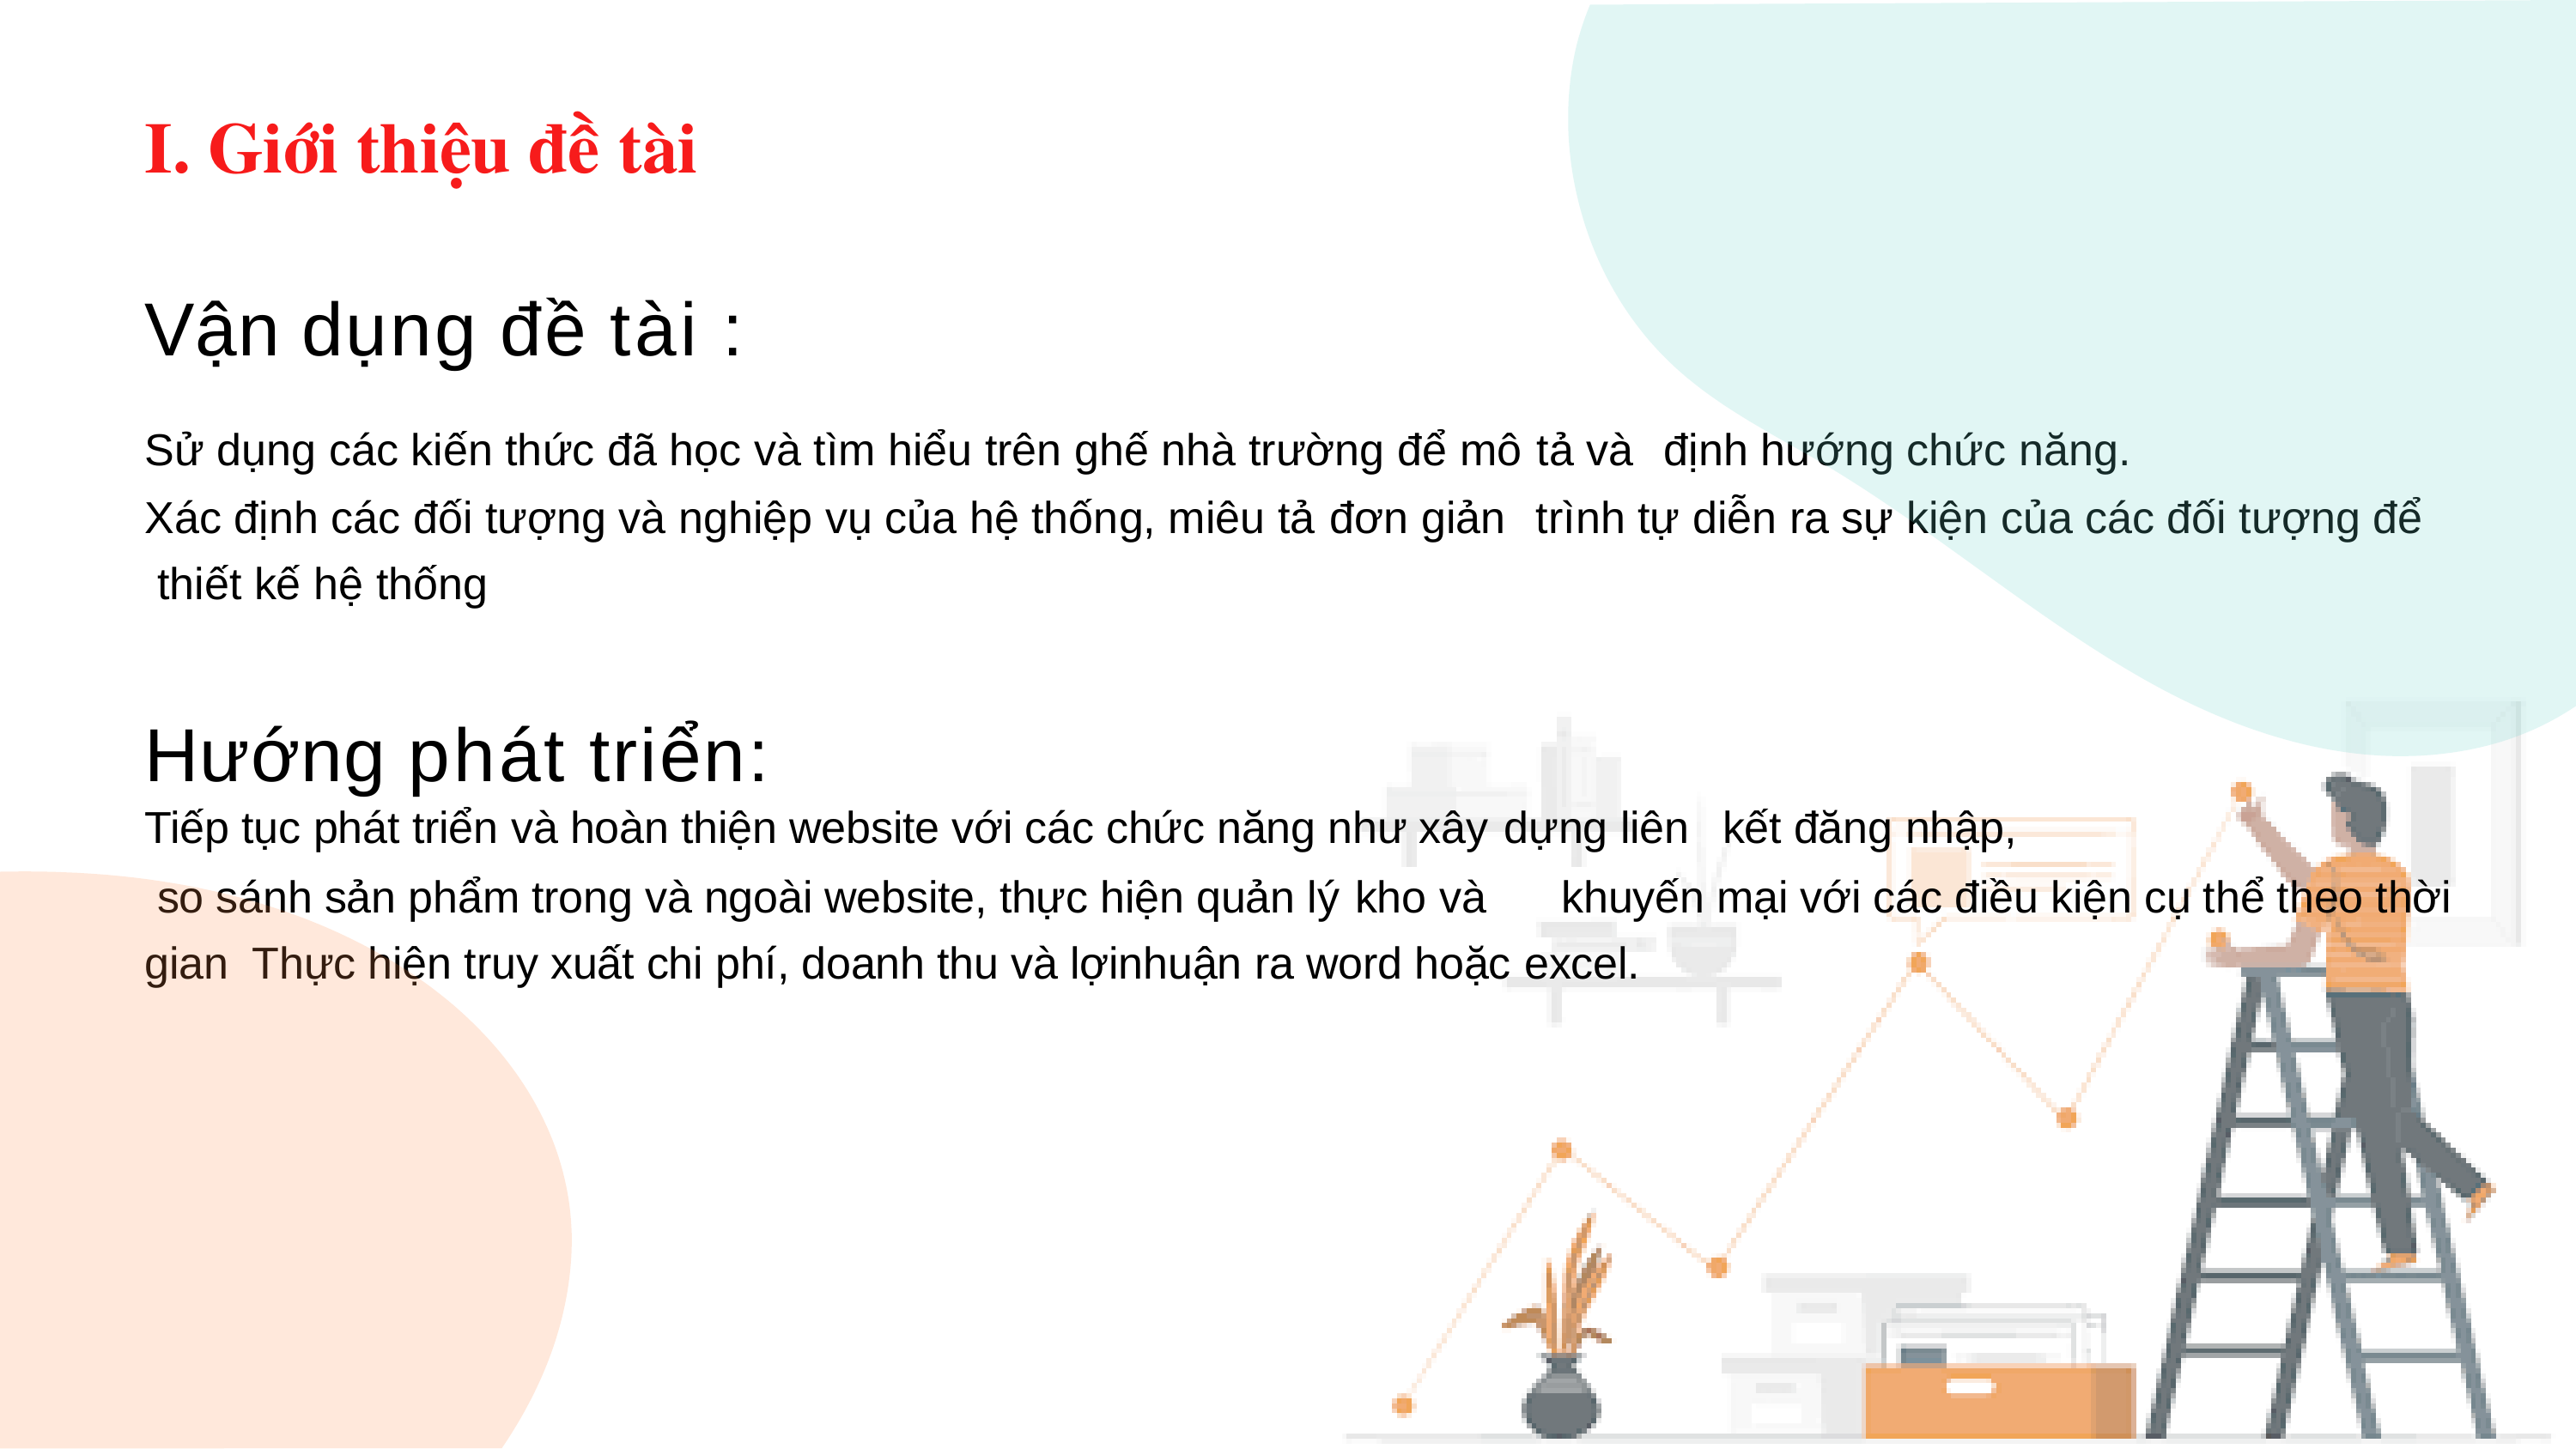

# I. Giới thiệu đề tài
Vận dụng đề tài :
Sử dụng các kiến thức đã học và tìm hiểu trên ghế nhà trường để mô tả và	định hướng chức năng.
Xác định các đối tượng và nghiệp vụ của hệ thống, miêu tả đơn giản	trình tự diễn ra sự kiện của các đối tượng để  thiết kế hệ thống

Hướng phát triển:
Tiếp tục phát triển và hoàn thiện website với các chức năng như xây dựng liên	kết đăng nhập,
so sánh sản phẩm trong và ngoài website, thực hiện quản lý kho và	khuyến mại với các điều kiện cụ thể theo thời gian  Thực hiện truy xuất chi phí, doanh thu và lợinhuận ra word hoặc excel.